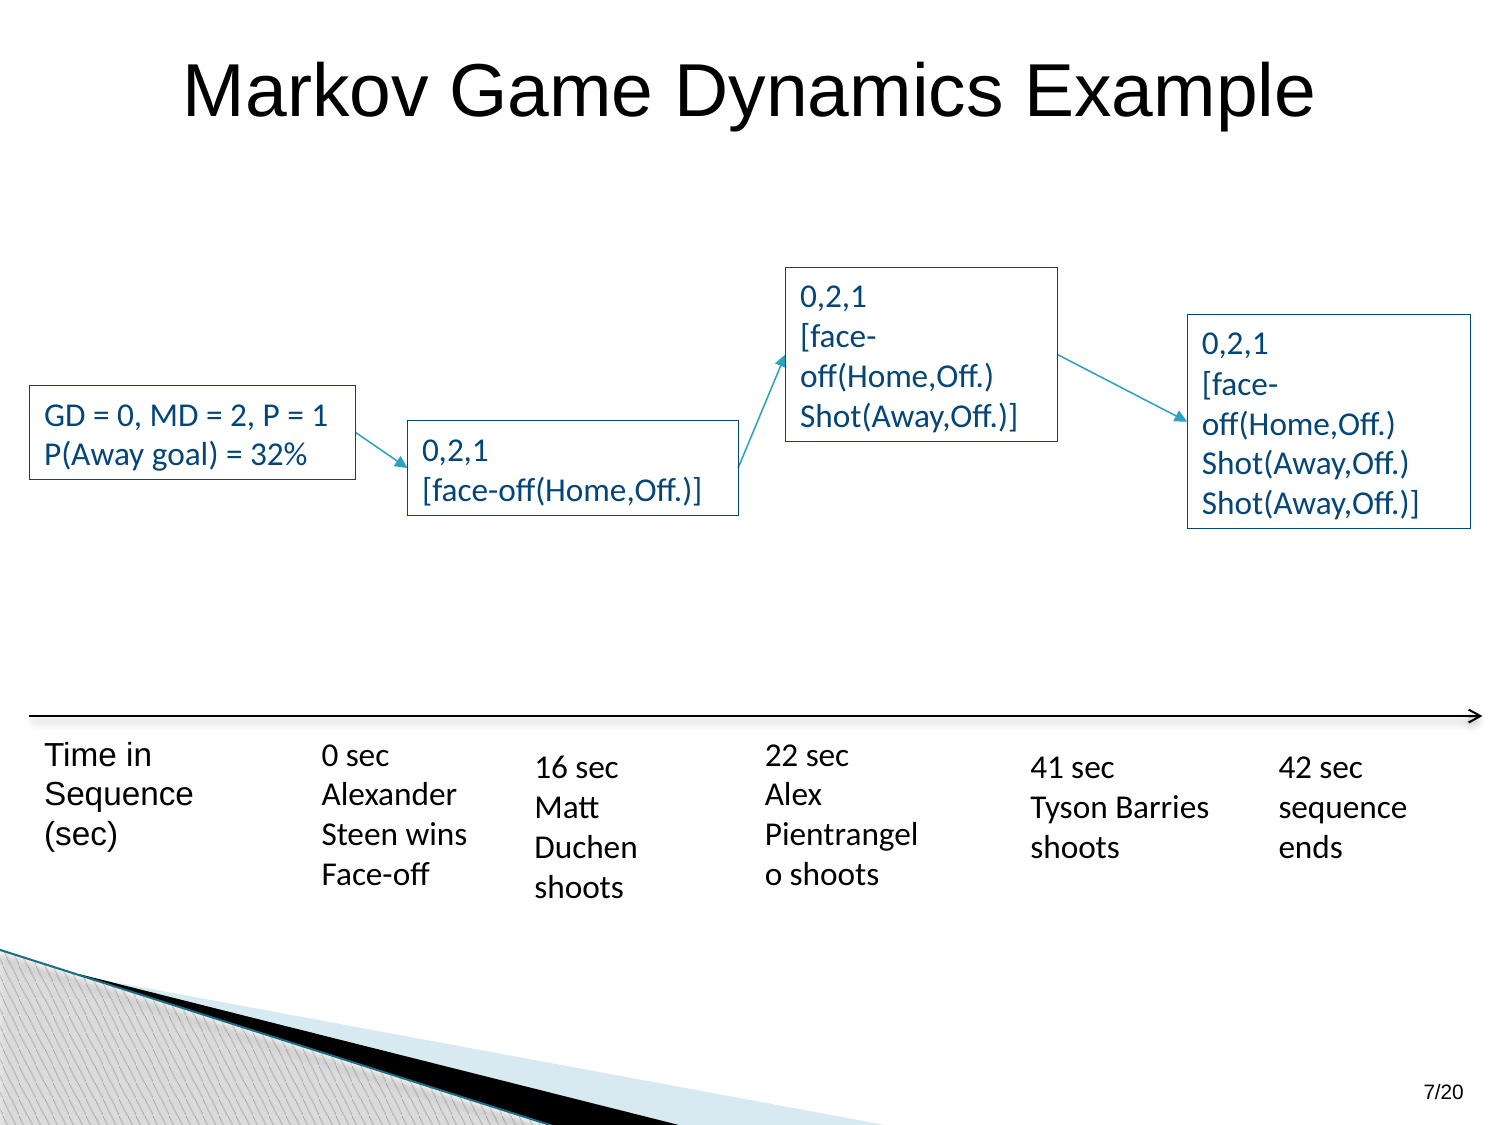

Markov Game Dynamics Example
0,2,1
[face-off(Home,Off.)
Shot(Away,Off.)]
0,2,1
[face-off(Home,Off.)
Shot(Away,Off.)
Shot(Away,Off.)]
GD = 0, MD = 2, P = 1
P(Away goal) = 32%
0,2,1
[face-off(Home,Off.)]
Time in Sequence (sec)
0 sec
Alexander Steen wins Face-off
22 sec
Alex Pientrangelo shoots
16 sec
Matt Duchen shoots
41 sec
Tyson Barries shoots
42 sec
sequence ends
7/20